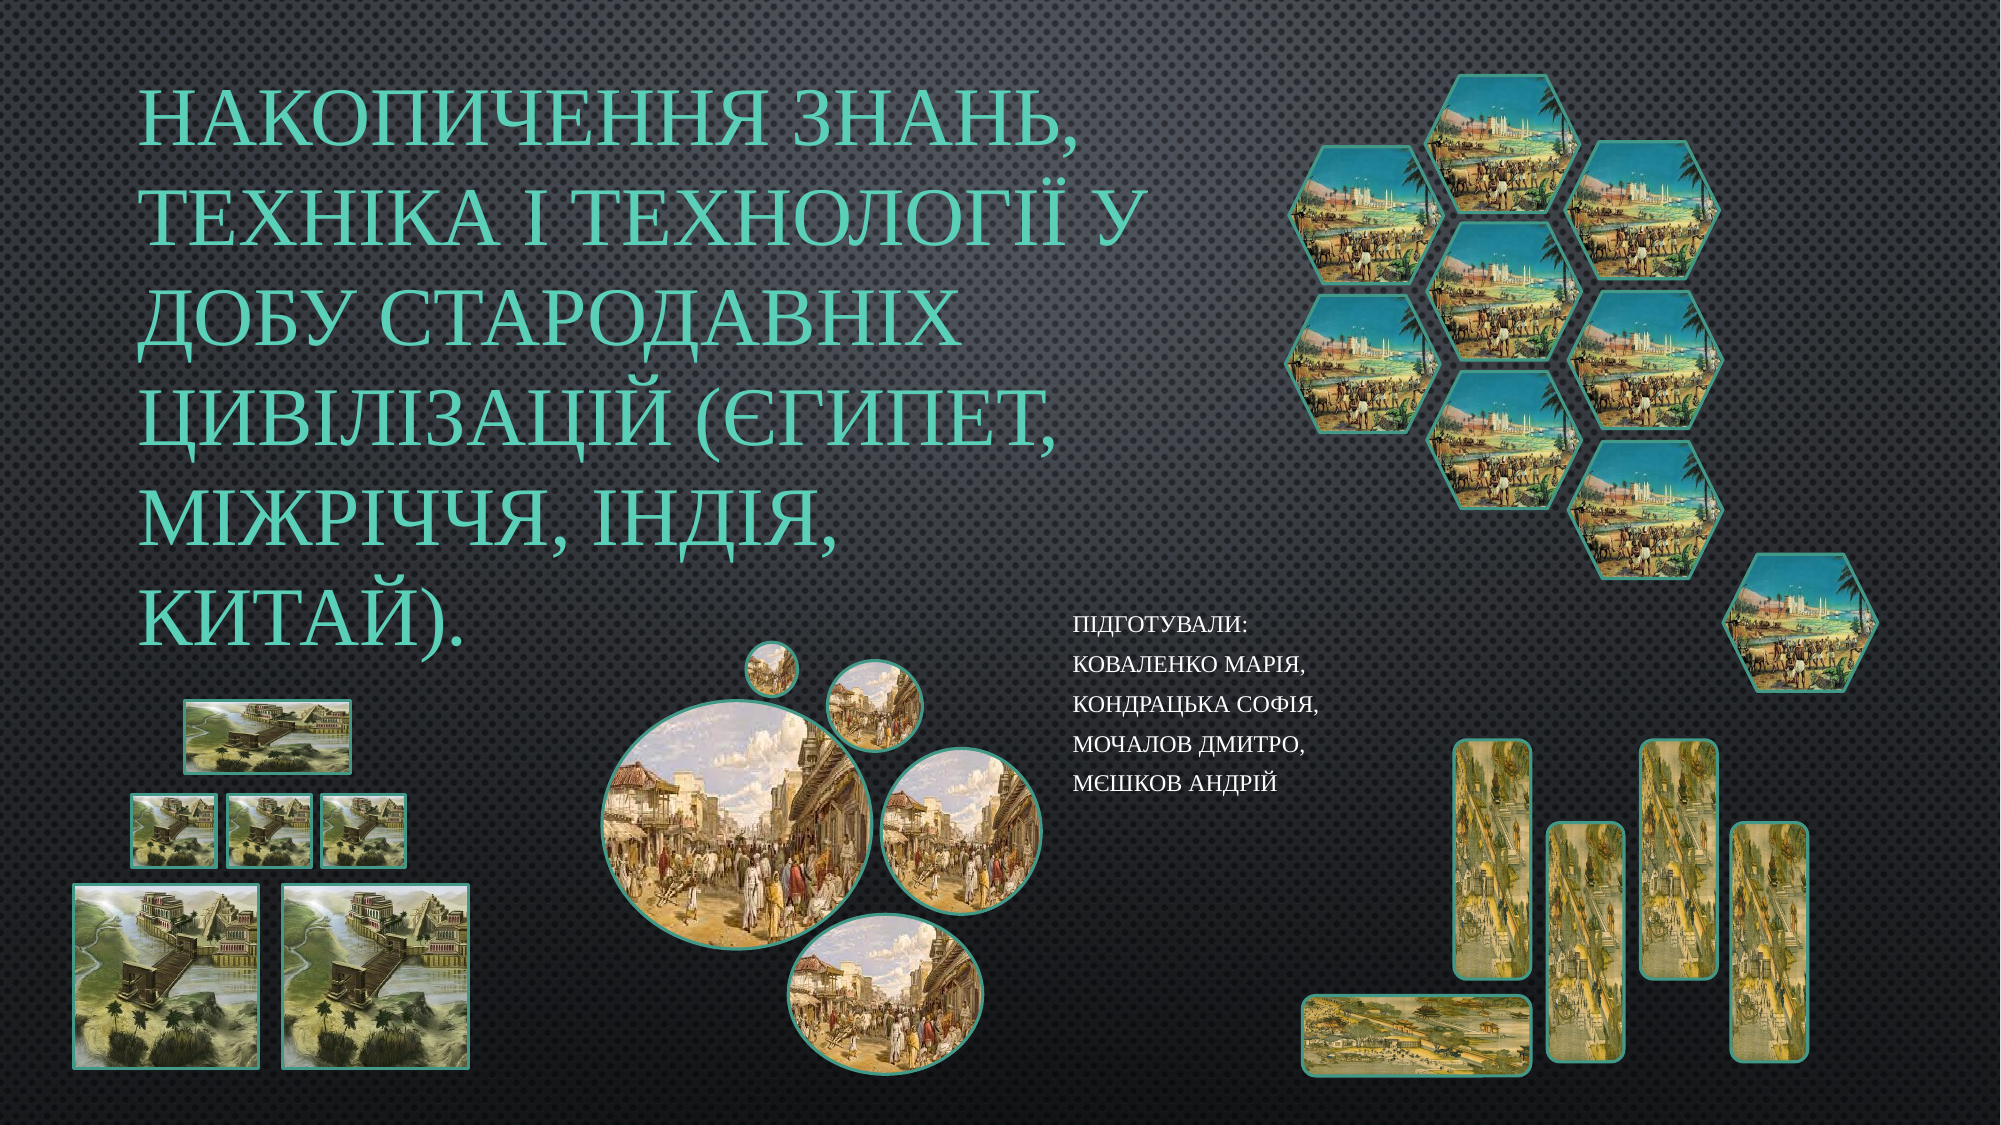

# Накопичення знань, техніка і технології у добу стародавніх цивілізацій (Єгипет, Міжріччя, Індія, Китай).

Підготували:
Коваленко Марія,
Кондрацька Софія,
Мочалов Дмитро,
Мєшков Андрій